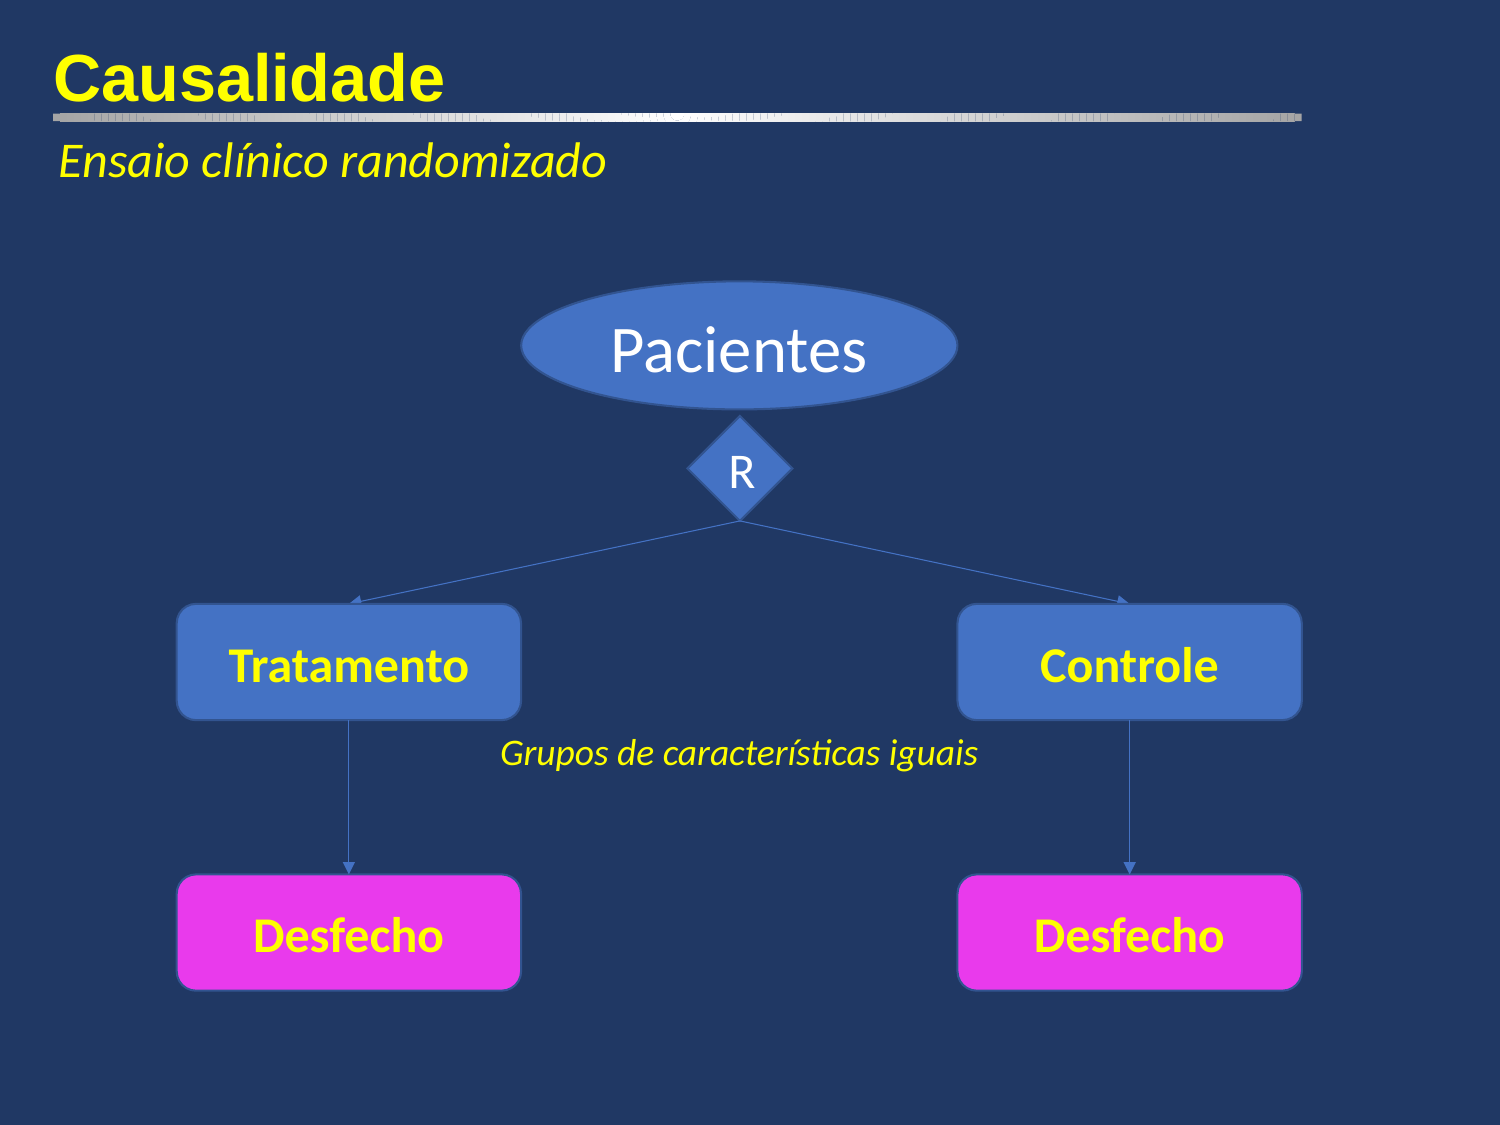

Causalidade

Ensaio clínico randomizado
Pacientes
R
Tratamento
Controle
Grupos de características iguais
Desfecho
Desfecho